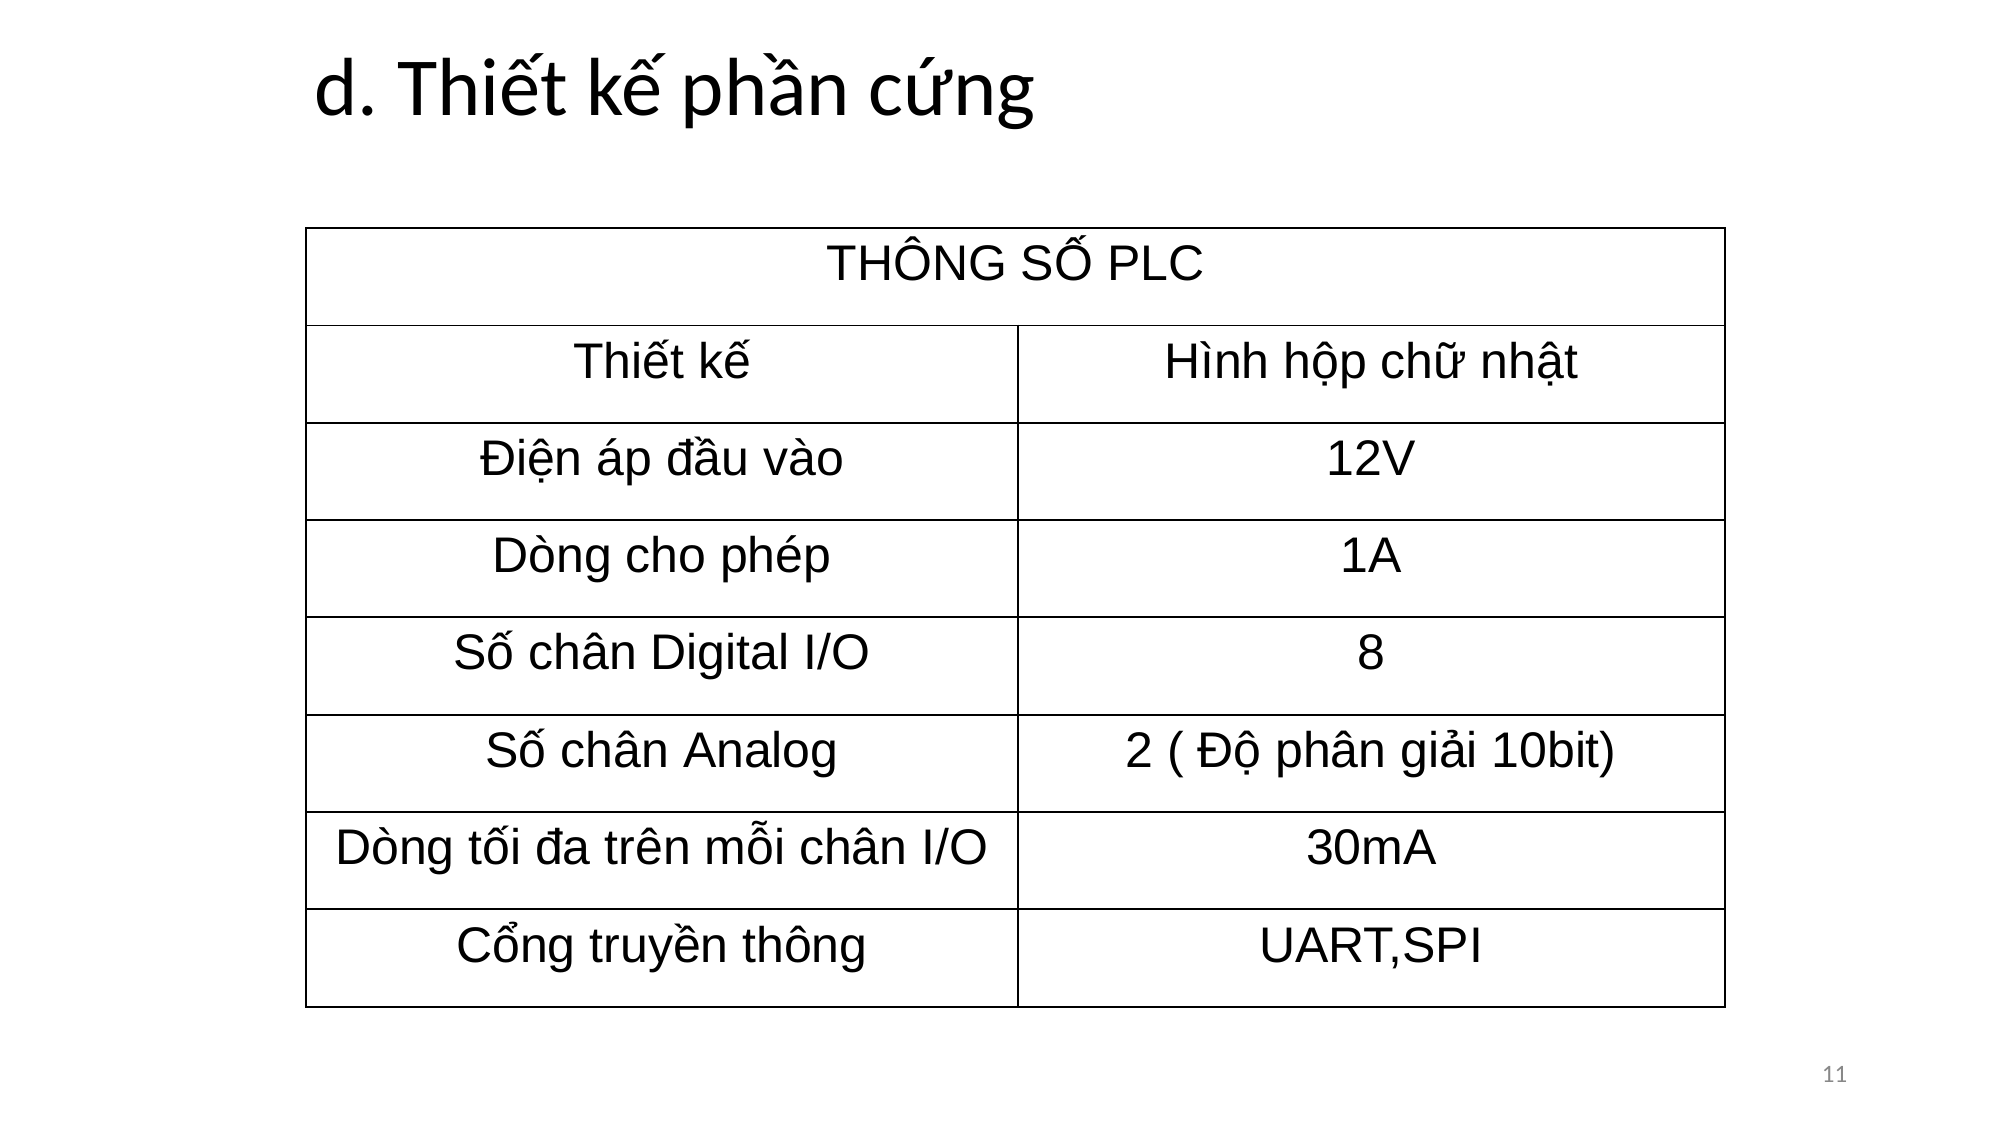

# d. Thiết kế phần cứng
| THÔNG SỐ PLC |  |
| --- | --- |
| Thiết kế | Hình hộp chữ nhật |
| Điện áp đầu vào | 12V |
| Dòng cho phép | 1A |
| Số chân Digital I/O | 8 |
| Số chân Analog | 2 ( Độ phân giải 10bit) |
| Dòng tối đa trên mỗi chân I/O | 30mA |
| Cổng truyền thông | UART,SPI |

11